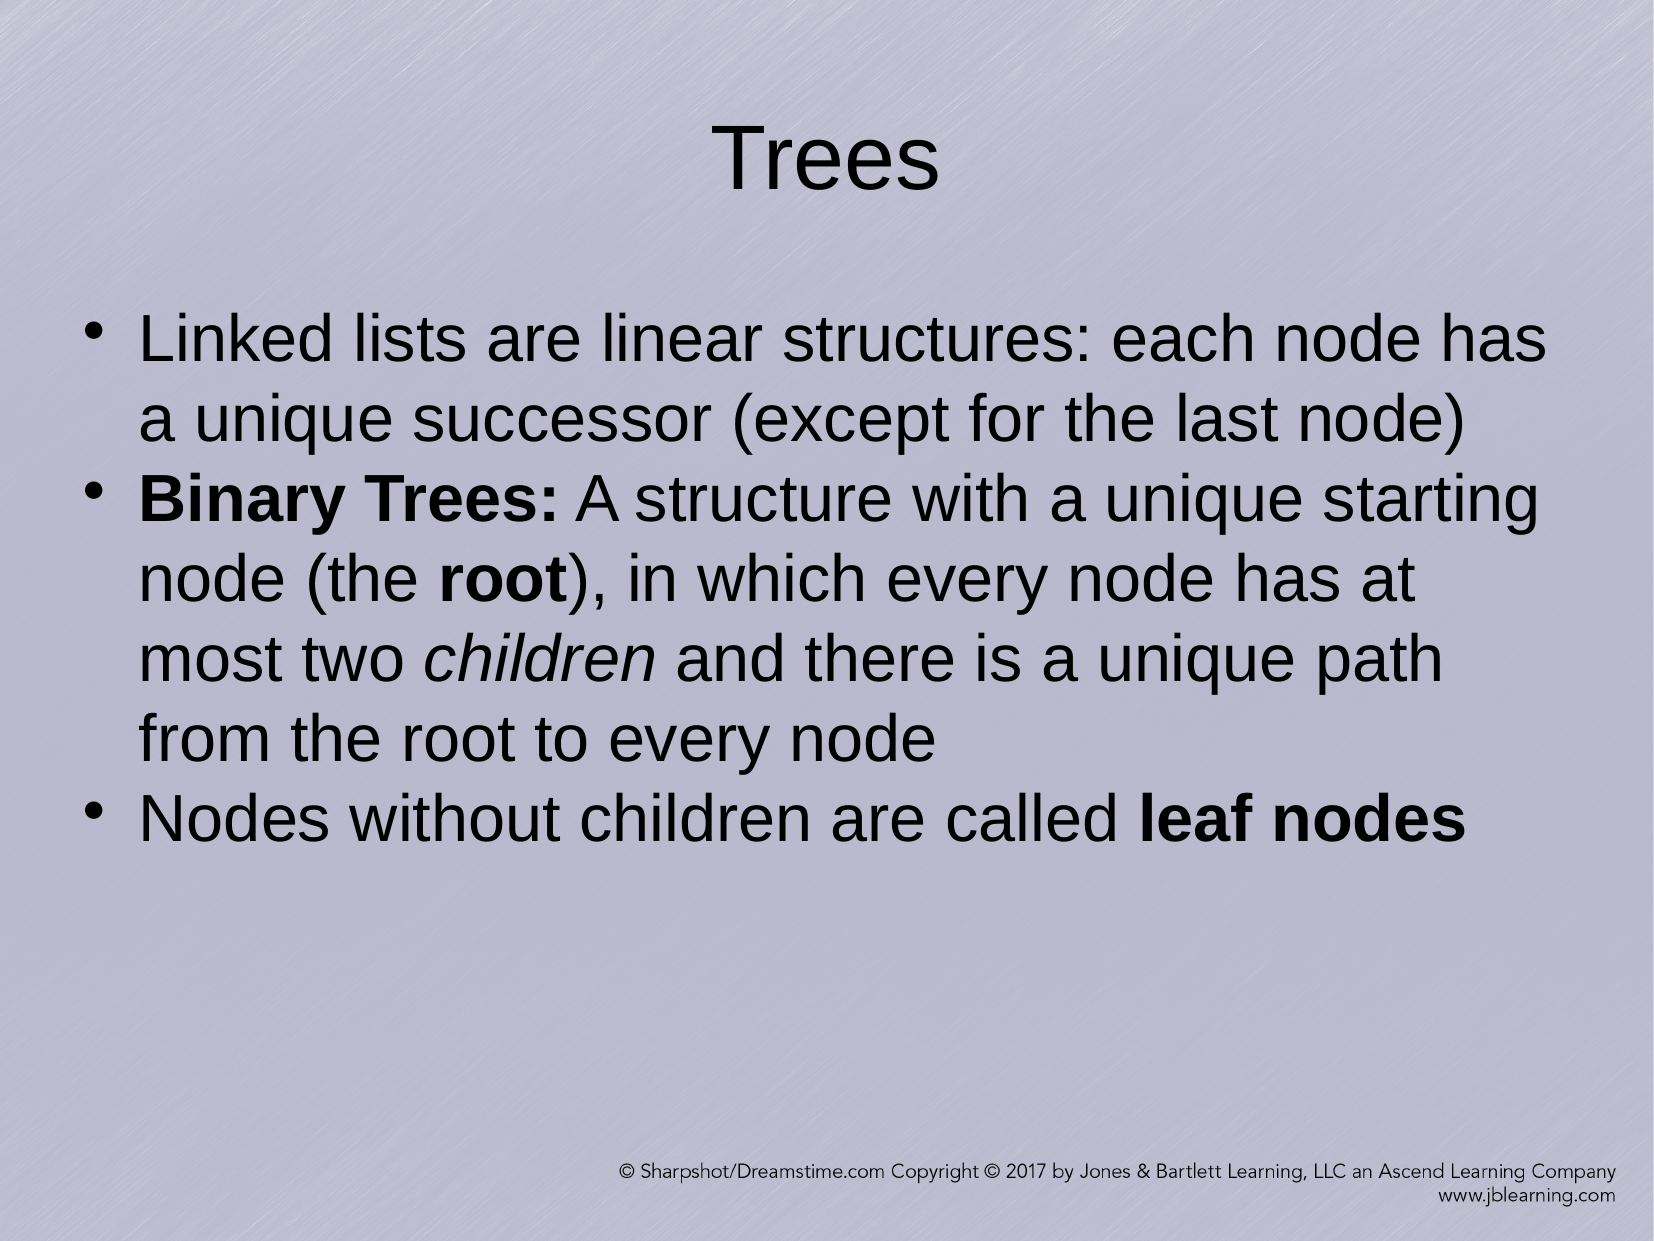

Trees
Linked lists are linear structures: each node has a unique successor (except for the last node)
Binary Trees: A structure with a unique starting node (the root), in which every node has at most two children and there is a unique path from the root to every node
Nodes without children are called leaf nodes